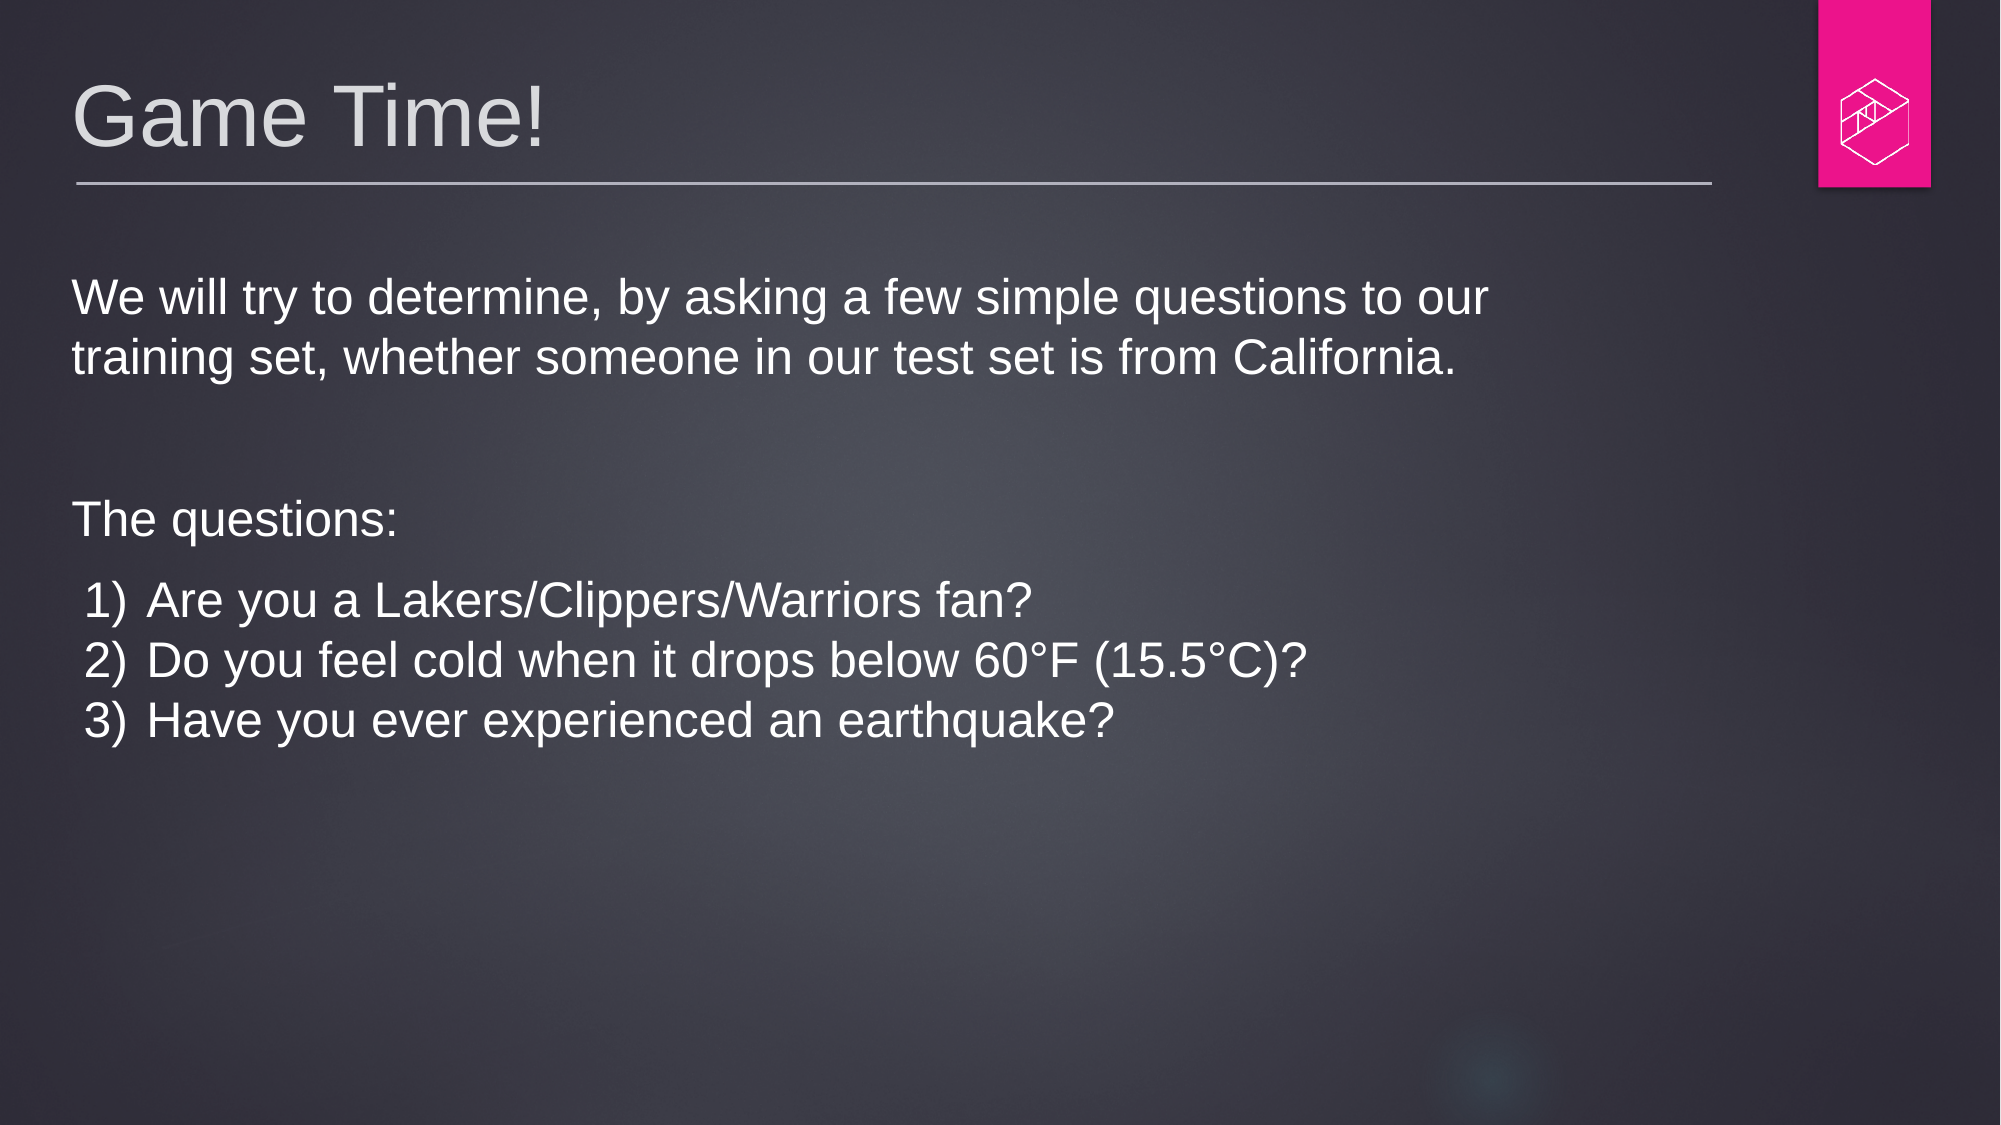

# Game Time!
We will try to determine, by asking a few simple questions to our training set, whether someone in our test set is from California.

The questions:
Are you a Lakers/Clippers/Warriors fan?
Do you feel cold when it drops below 60°F (15.5°C)?
Have you ever experienced an earthquake?